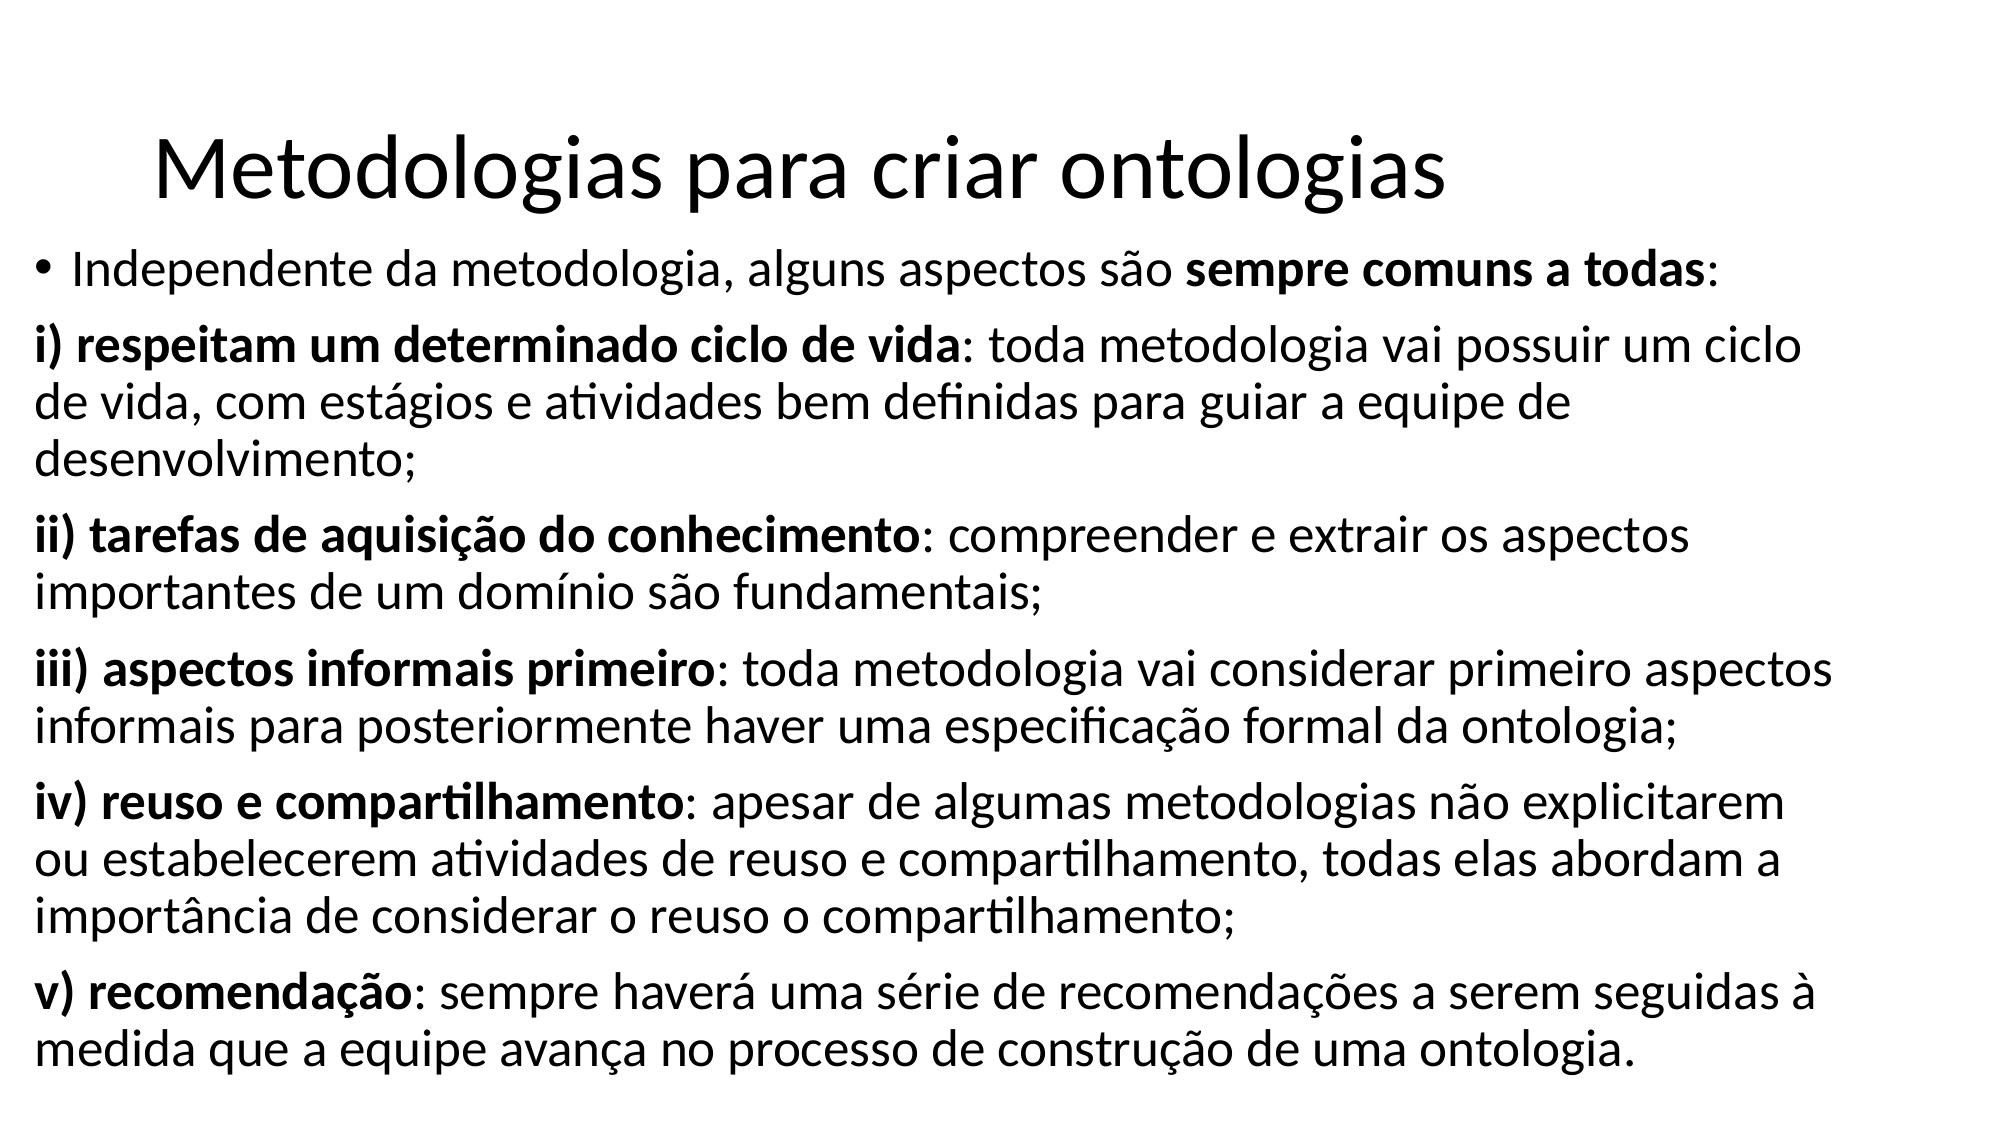

# Metodologias para criar ontologias
Independente da metodologia, alguns aspectos são sempre comuns a todas:
i) respeitam um determinado ciclo de vida: toda metodologia vai possuir um ciclo de vida, com estágios e atividades bem definidas para guiar a equipe de desenvolvimento;
ii) tarefas de aquisição do conhecimento: compreender e extrair os aspectos importantes de um domínio são fundamentais;
iii) aspectos informais primeiro: toda metodologia vai considerar primeiro aspectos informais para posteriormente haver uma especificação formal da ontologia;
iv) reuso e compartilhamento: apesar de algumas metodologias não explicitarem ou estabelecerem atividades de reuso e compartilhamento, todas elas abordam a importância de considerar o reuso o compartilhamento;
v) recomendação: sempre haverá uma série de recomendações a serem seguidas à medida que a equipe avança no processo de construção de uma ontologia.